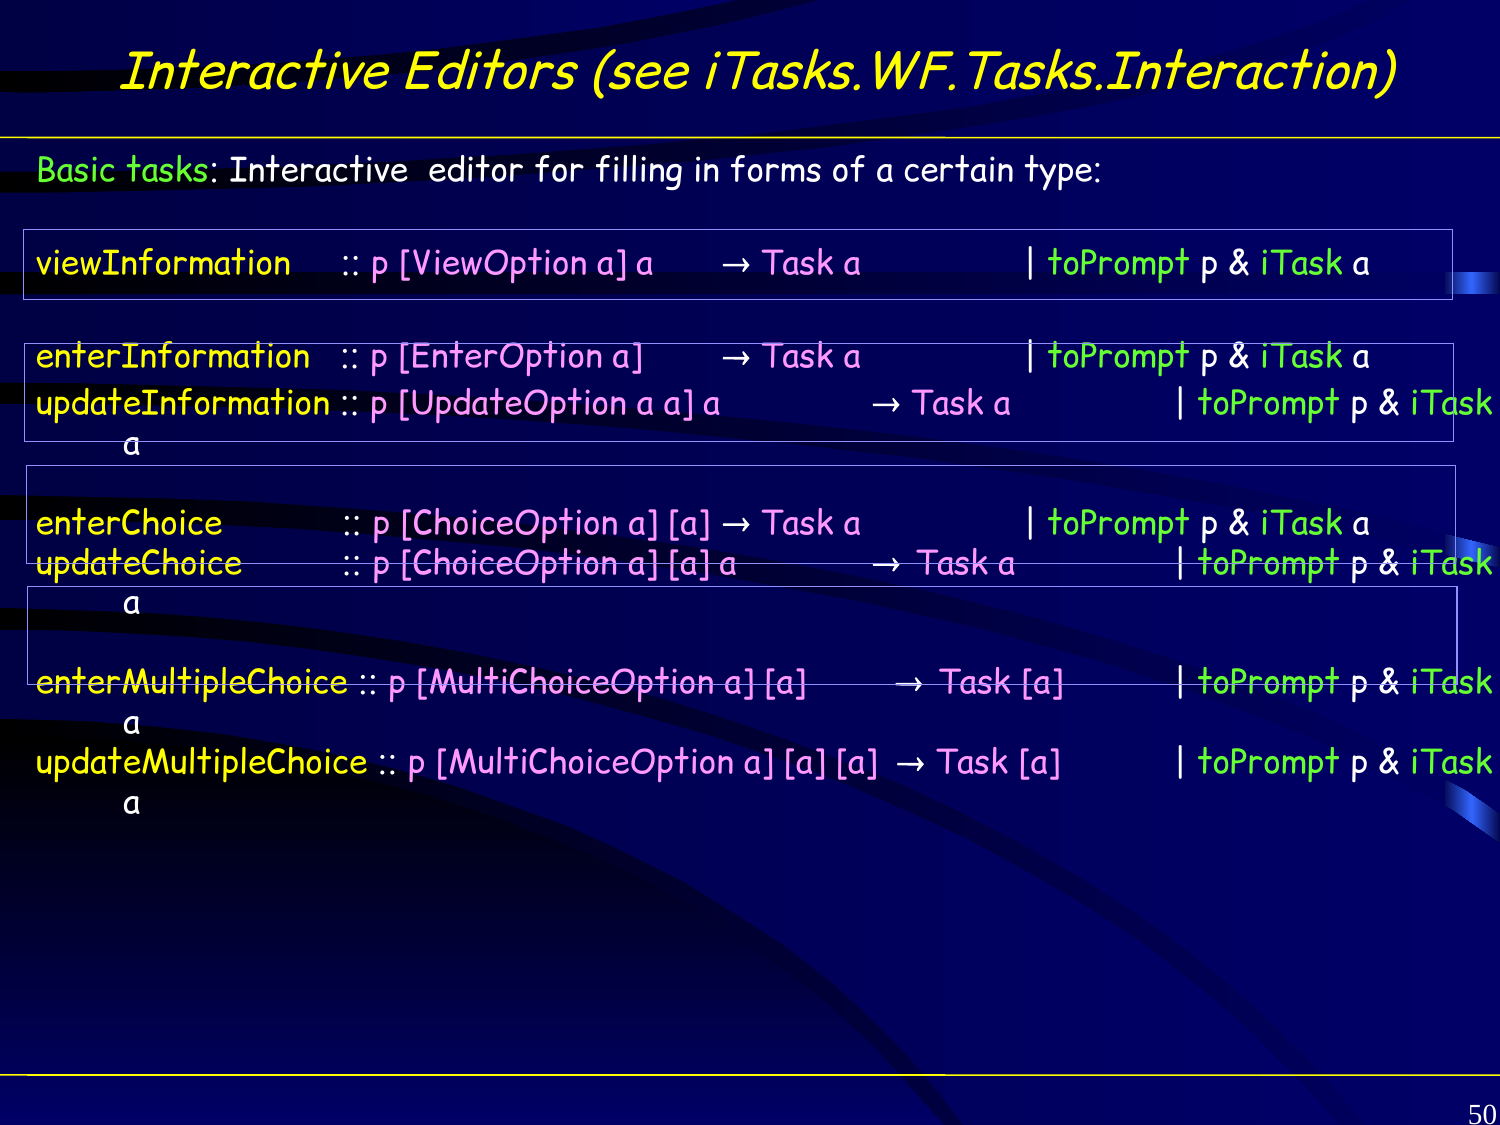

# Interactive Editors (see iTasks.WF.Tasks.Interaction)
Basic tasks: Interactive  editor for filling in forms of a certain type:

viewInformation     :: p [ViewOption a] a 	→ Task a    	| toPrompt p & iTask a

enterInformation   :: p [EnterOption a] 	→ Task a    	| toPrompt p & iTask a
updateInformation :: p [UpdateOption a a] a 	→ Task a    	| toPrompt p & iTask a

enterChoice            :: p [ChoiceOption a] [a] 	→ Task a    	| toPrompt p & iTask a
updateChoice          :: p [ChoiceOption a] [a] a 	→ Task a    	| toPrompt p & iTask a

enterMultipleChoice :: p [MultiChoiceOption a] [a]         → Task [a]	| toPrompt p & iTask a
updateMultipleChoice :: p [MultiChoiceOption a] [a] [a]  → Task [a] 	| toPrompt p & iTask a

50